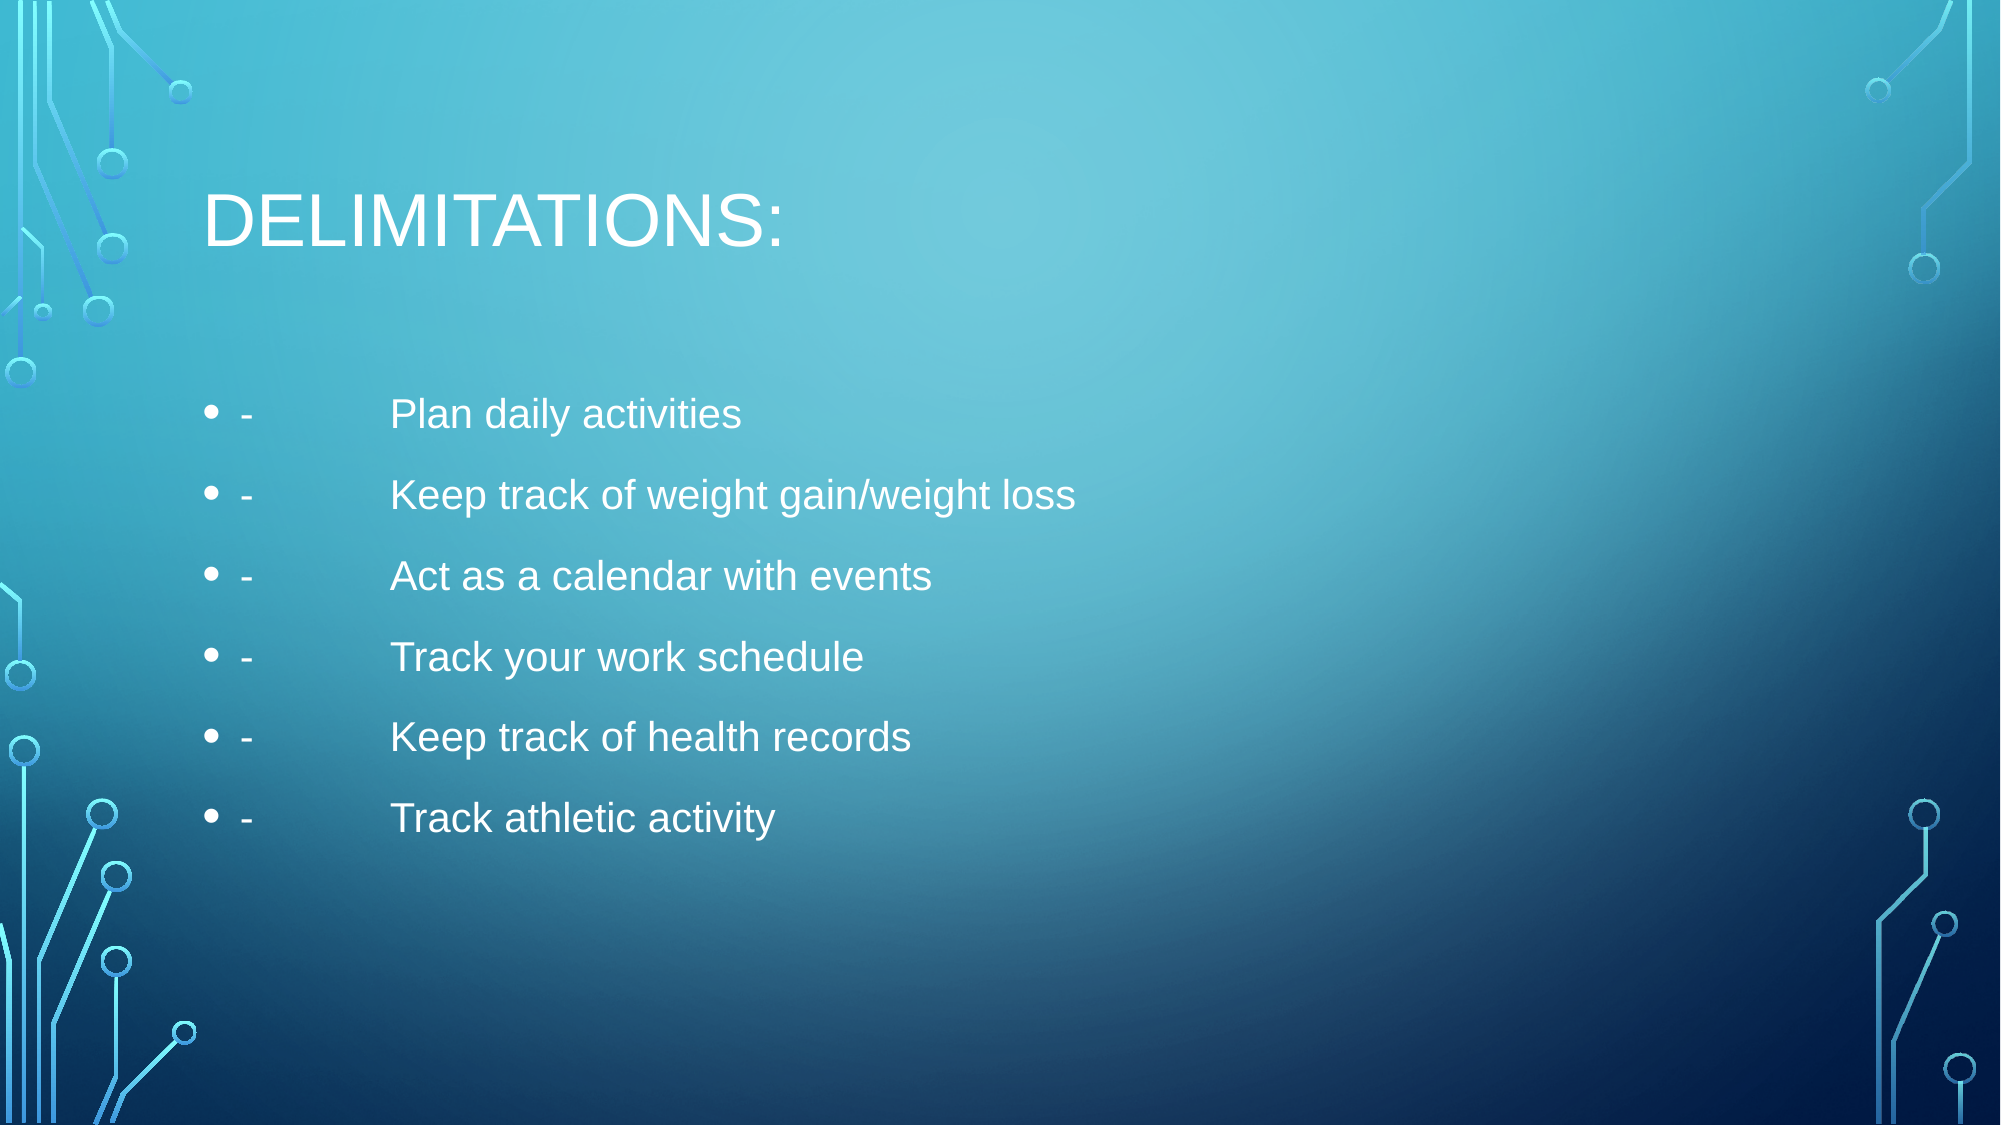

# Delimitations:
-	Plan daily activities
-	Keep track of weight gain/weight loss
-	Act as a calendar with events
-	Track your work schedule
-	Keep track of health records
-	Track athletic activity